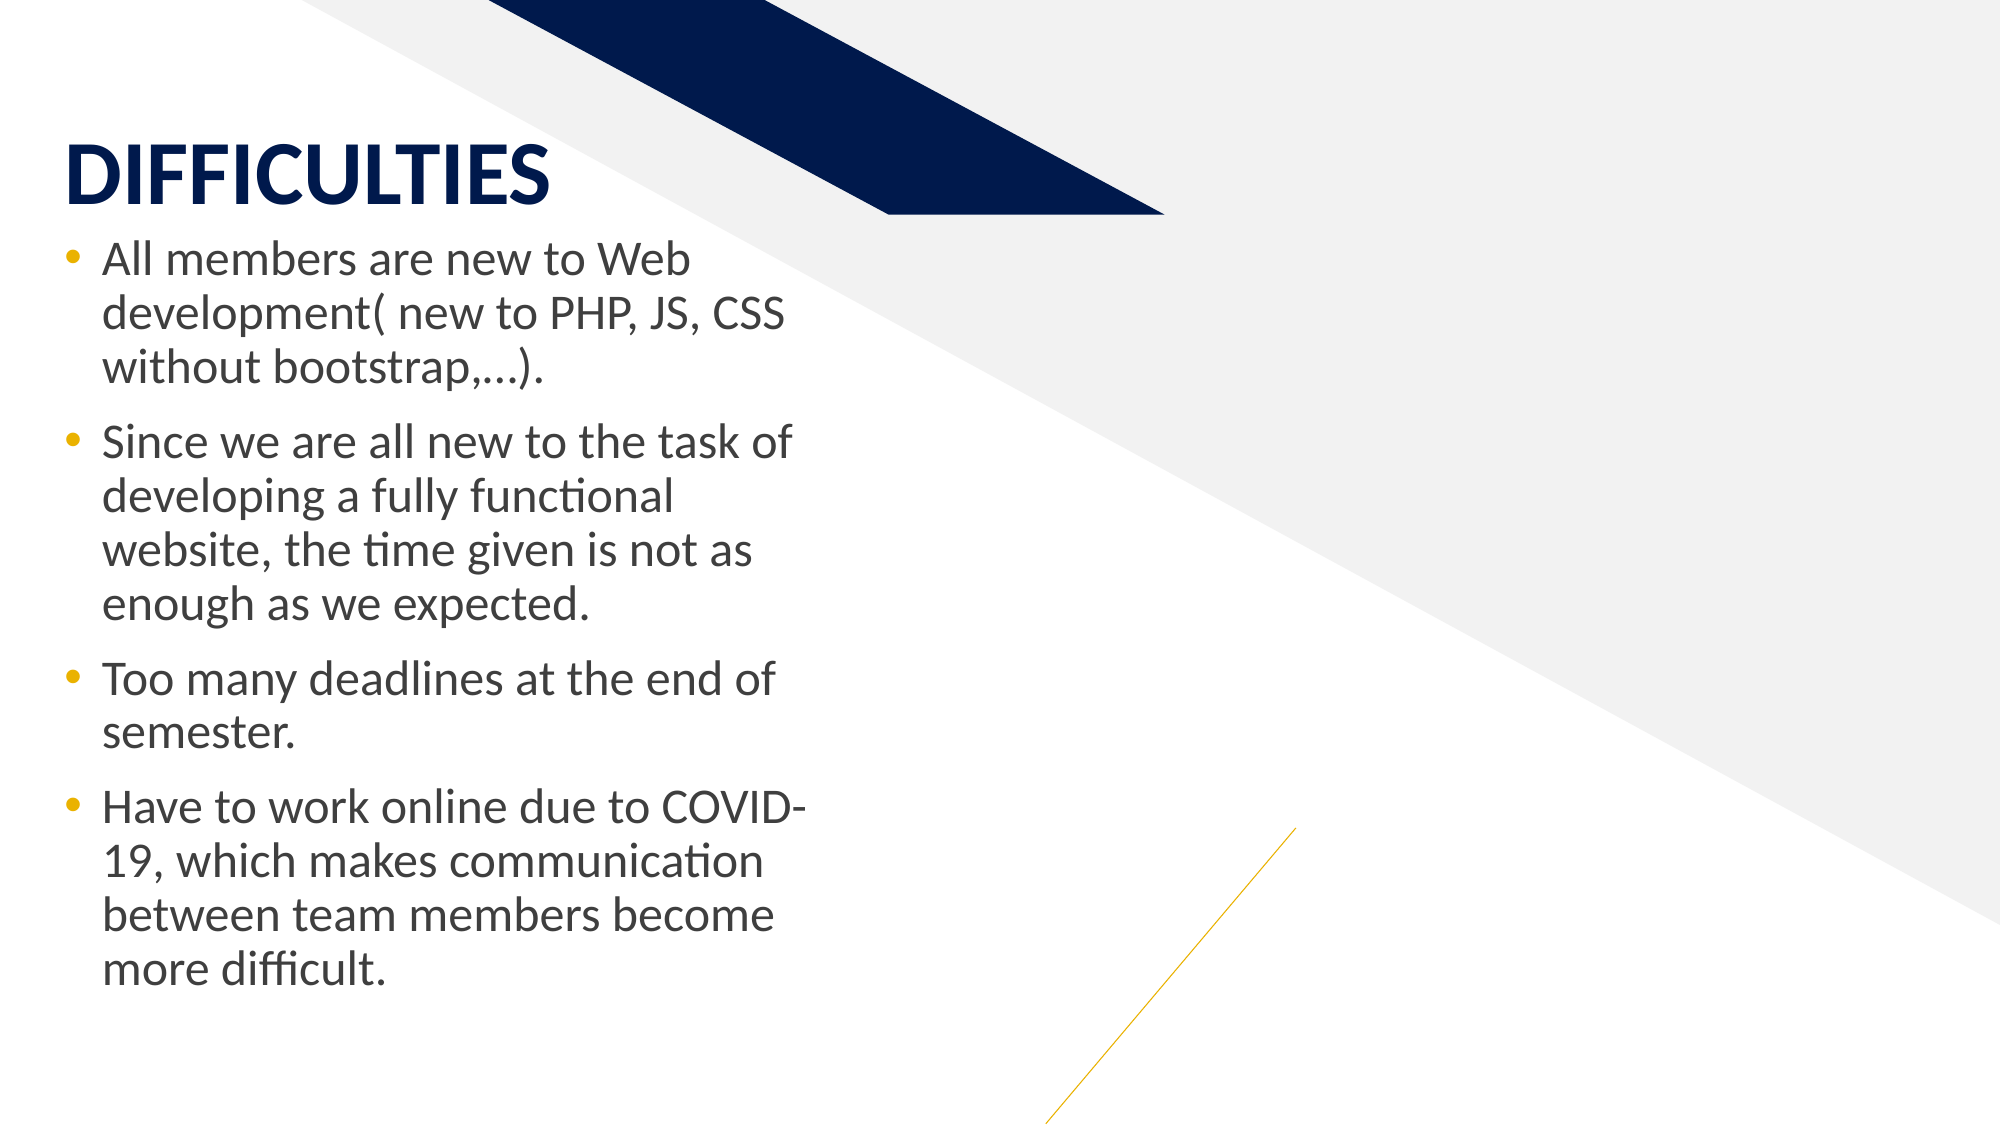

# DIFFICULTIES
All members are new to Web development( new to PHP, JS, CSS without bootstrap,…).
Since we are all new to the task of developing a fully functional website, the time given is not as enough as we expected.
Too many deadlines at the end of semester.
Have to work online due to COVID- 19, which makes communication between team members become more difficult.